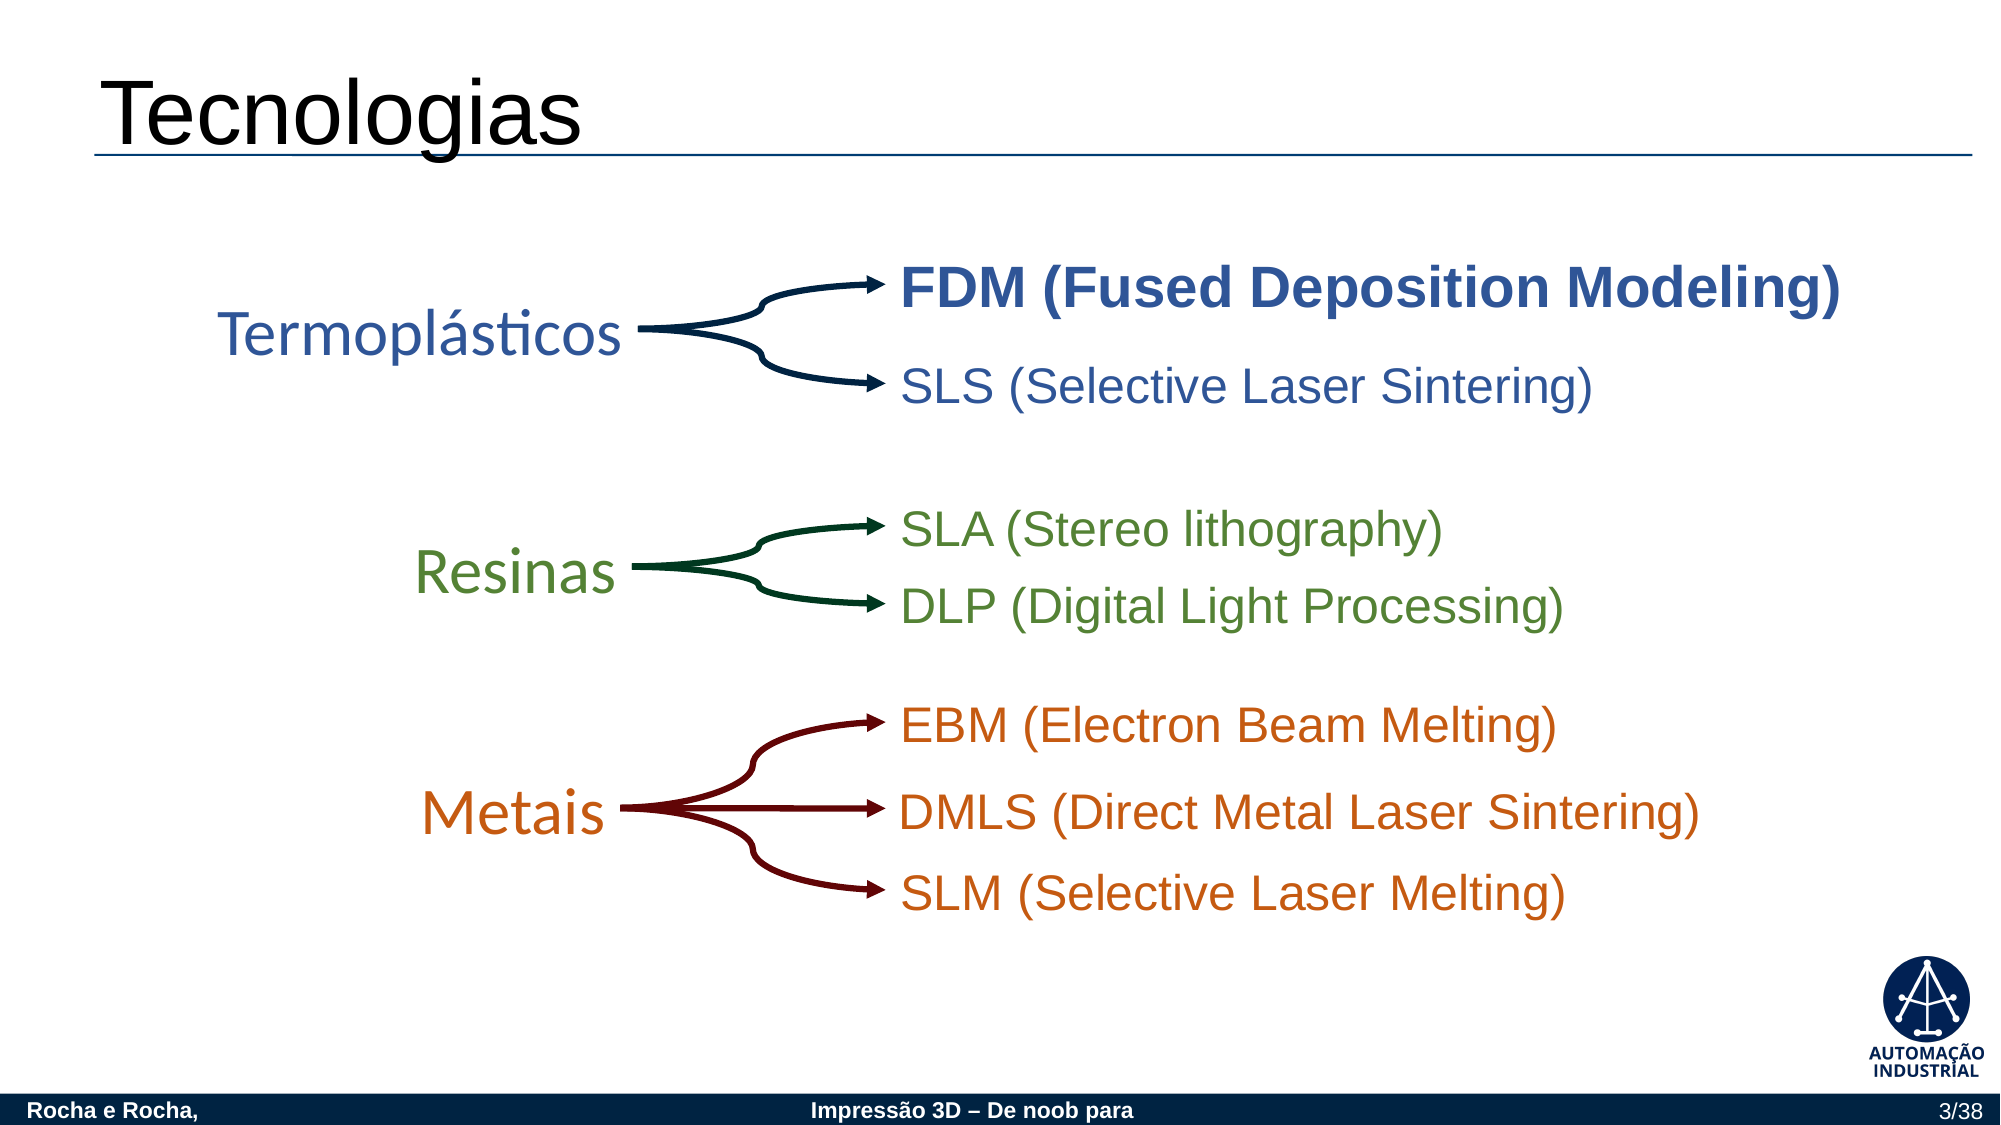

Tecnologias
FDM (Fused Deposition Modeling)
Termoplásticos

SLS (Selective Laser Sintering)
SLA (Stereo lithography)
Resinas

DLP (Digital Light Processing)

EBM (Electron Beam Melting)

Metais

DMLS (Direct Metal Laser Sintering)

SLM (Selective Laser Melting)